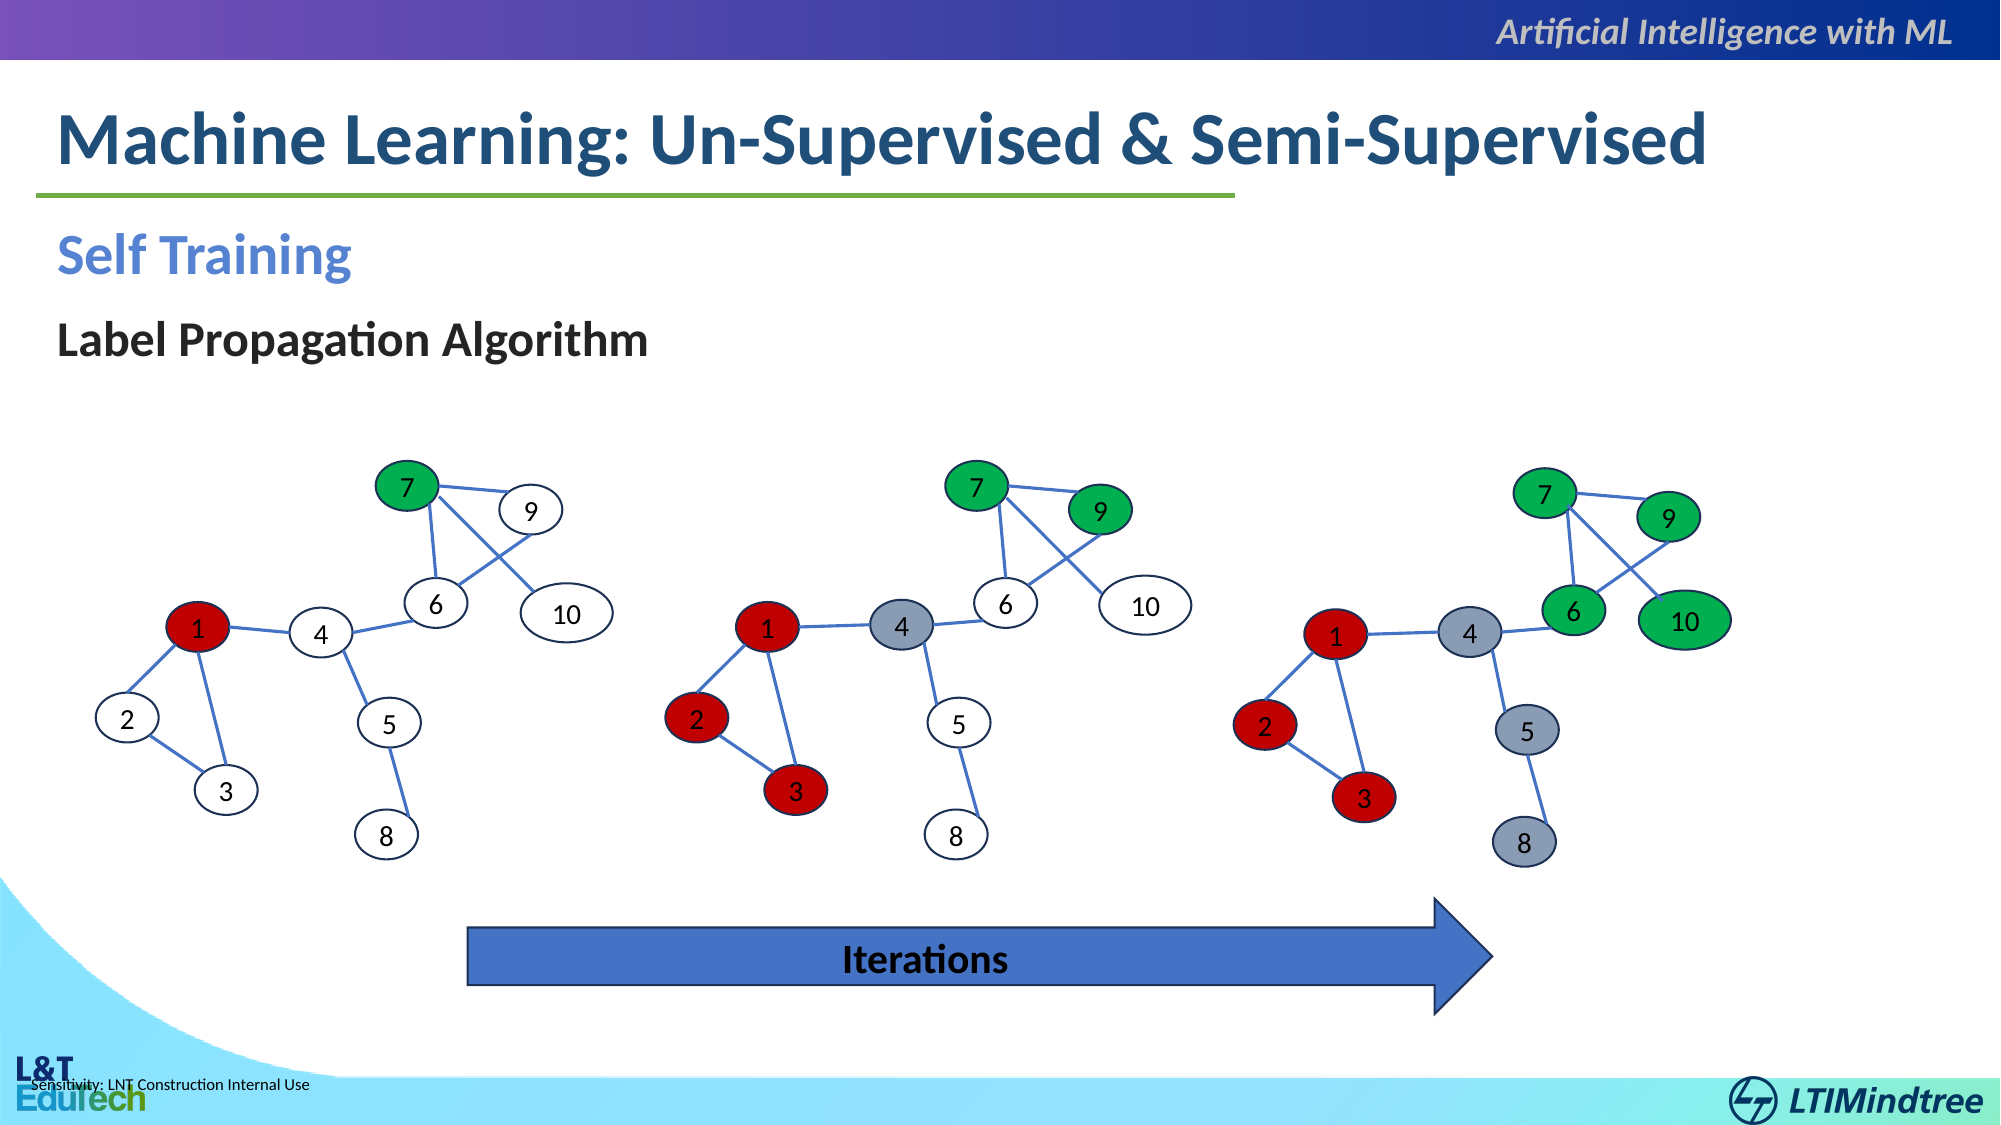

Artificial Intelligence with ML
Machine Learning: Un-Supervised & Semi-Supervised
Self Training
Label Propagation Algorithm

7
7
7
9
9
9
10
6
6
10
6
10
4
1
1
4
4
1
2
2
5
5
2
5
3
3
3
8
8
8

Iterations